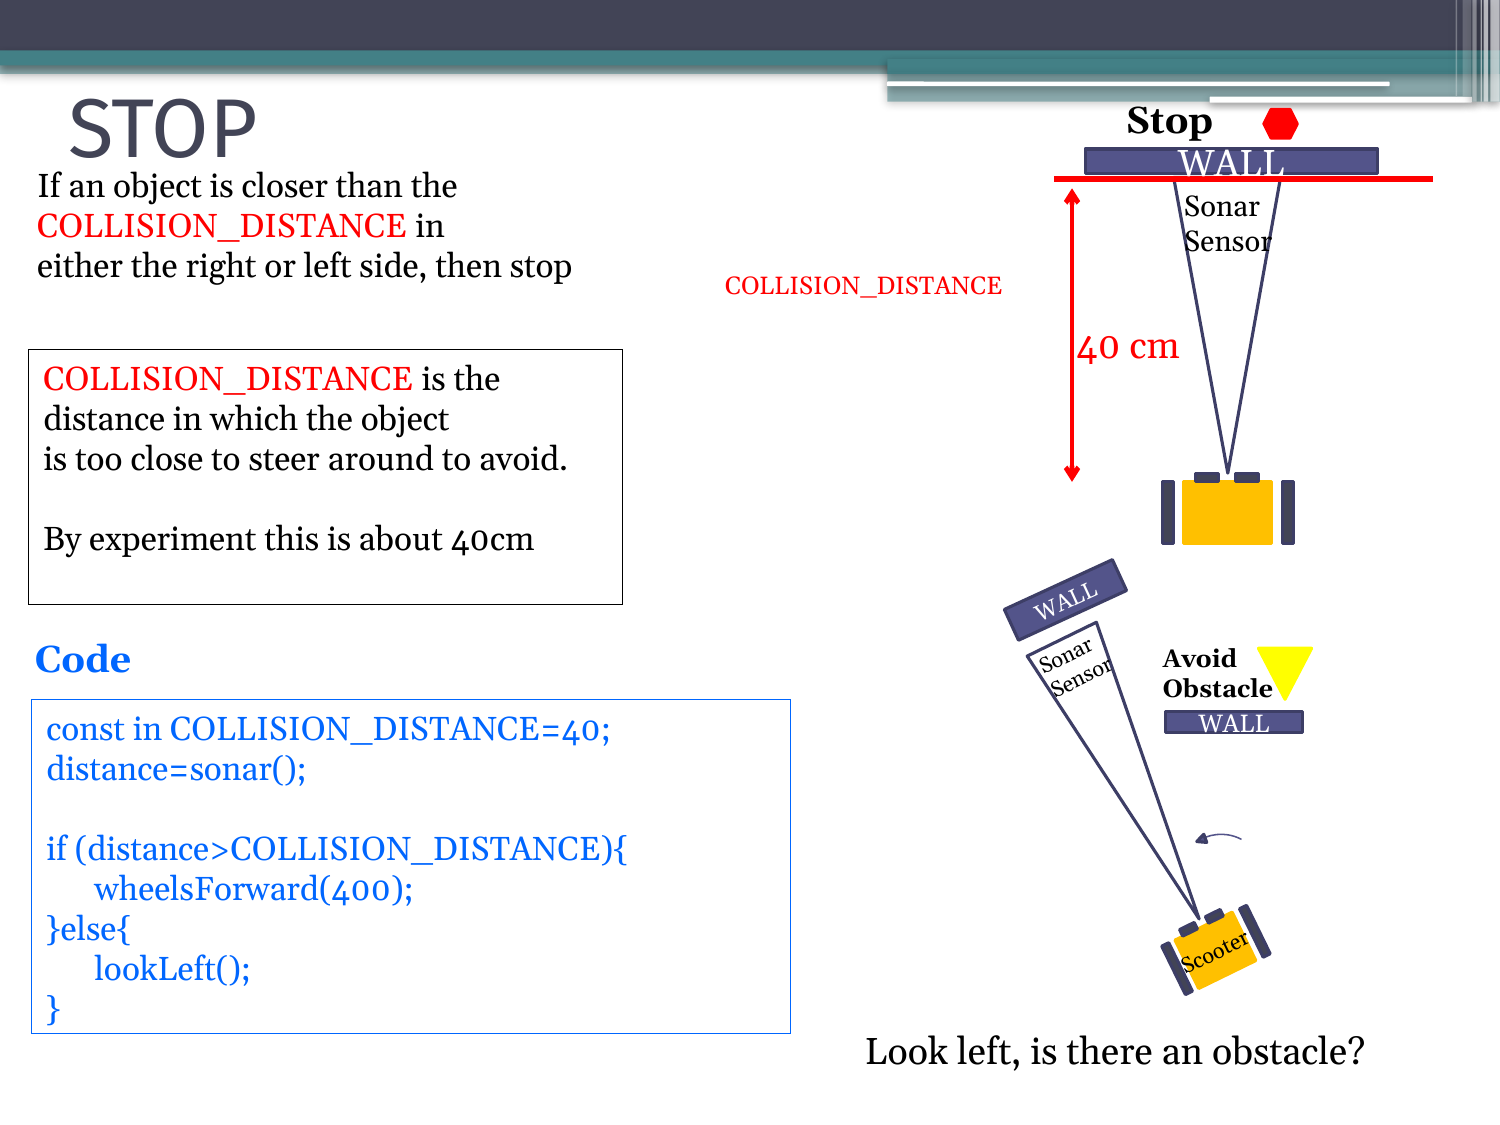

# STOP
Stop

WALL

Sonar
Sensor
40 cm

If an object is closer than the COLLISION_DISTANCE in
either the right or left side, then stop
COLLISION_DISTANCE
COLLISION_DISTANCE is the
distance in which the object
is too close to steer around to avoid.

By experiment this is about 40cm
WALL

Sonar
Sensor
Avoid Obstacle

WALL

Scooter

 Look left, is there an obstacle?
Code
const in COLLISION_DISTANCE=40;
distance=sonar();

if (distance>COLLISION_DISTANCE){
      wheelsForward(400);
}else{
      lookLeft();
}